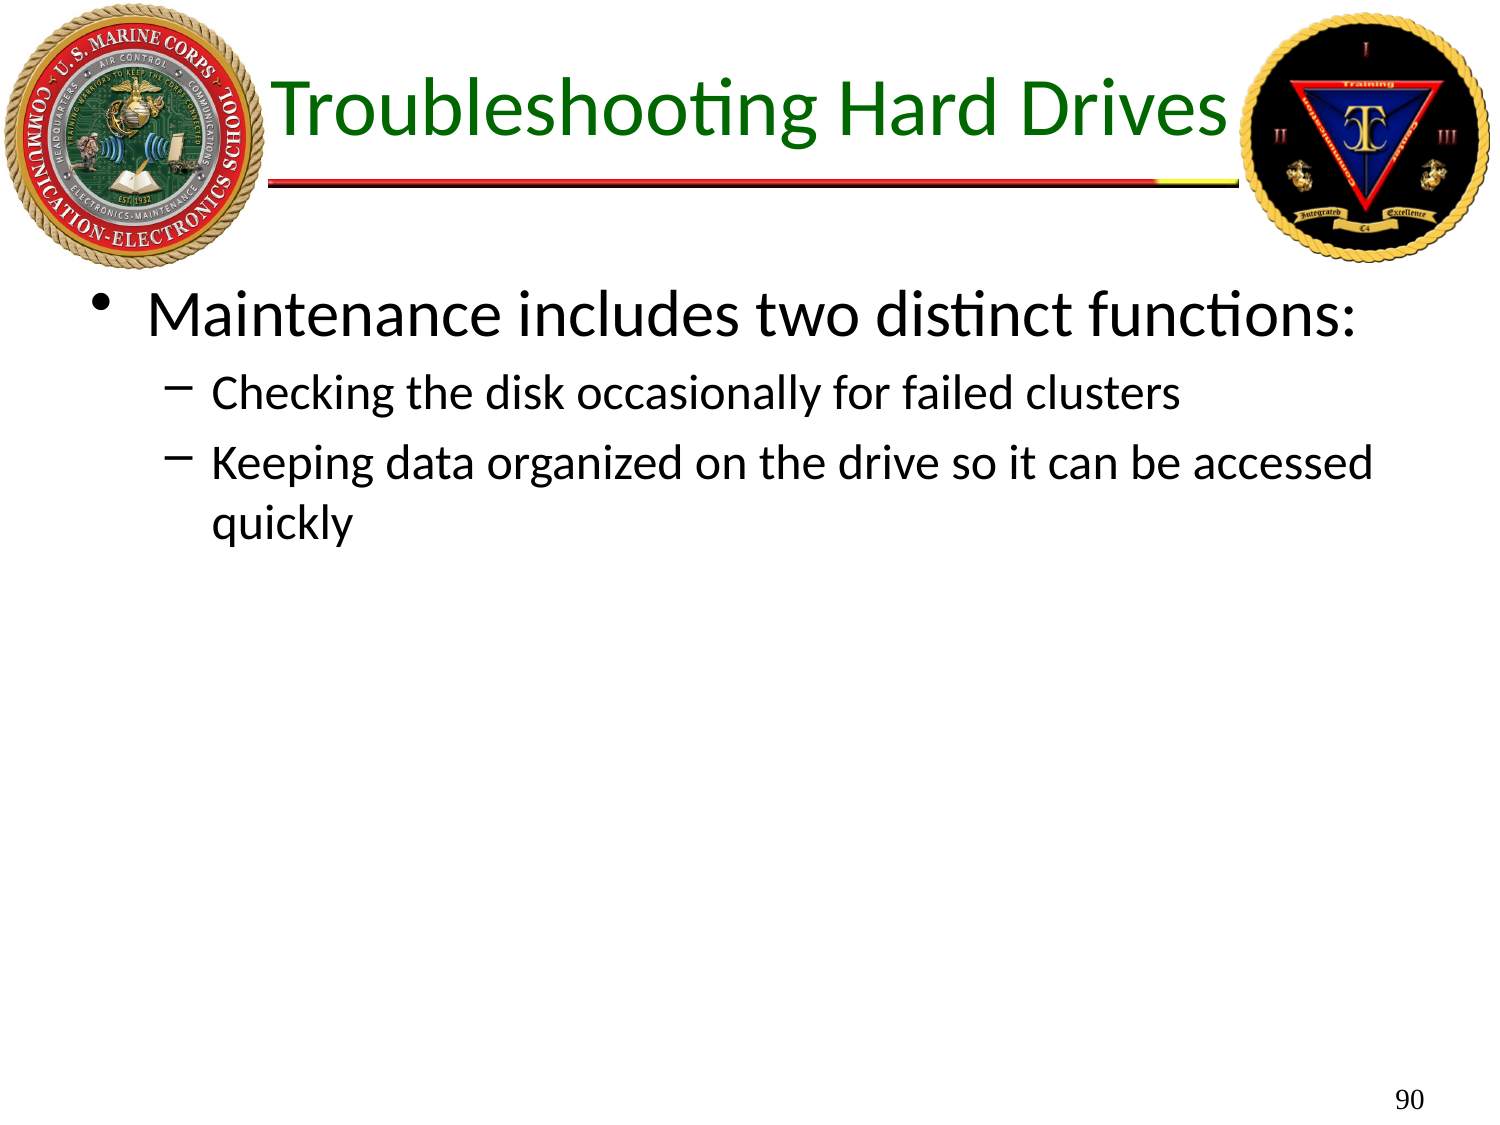

# Troubleshooting Hard Drives
Maintenance includes two distinct functions:
Checking the disk occasionally for failed clusters
Keeping data organized on the drive so it can be accessed quickly